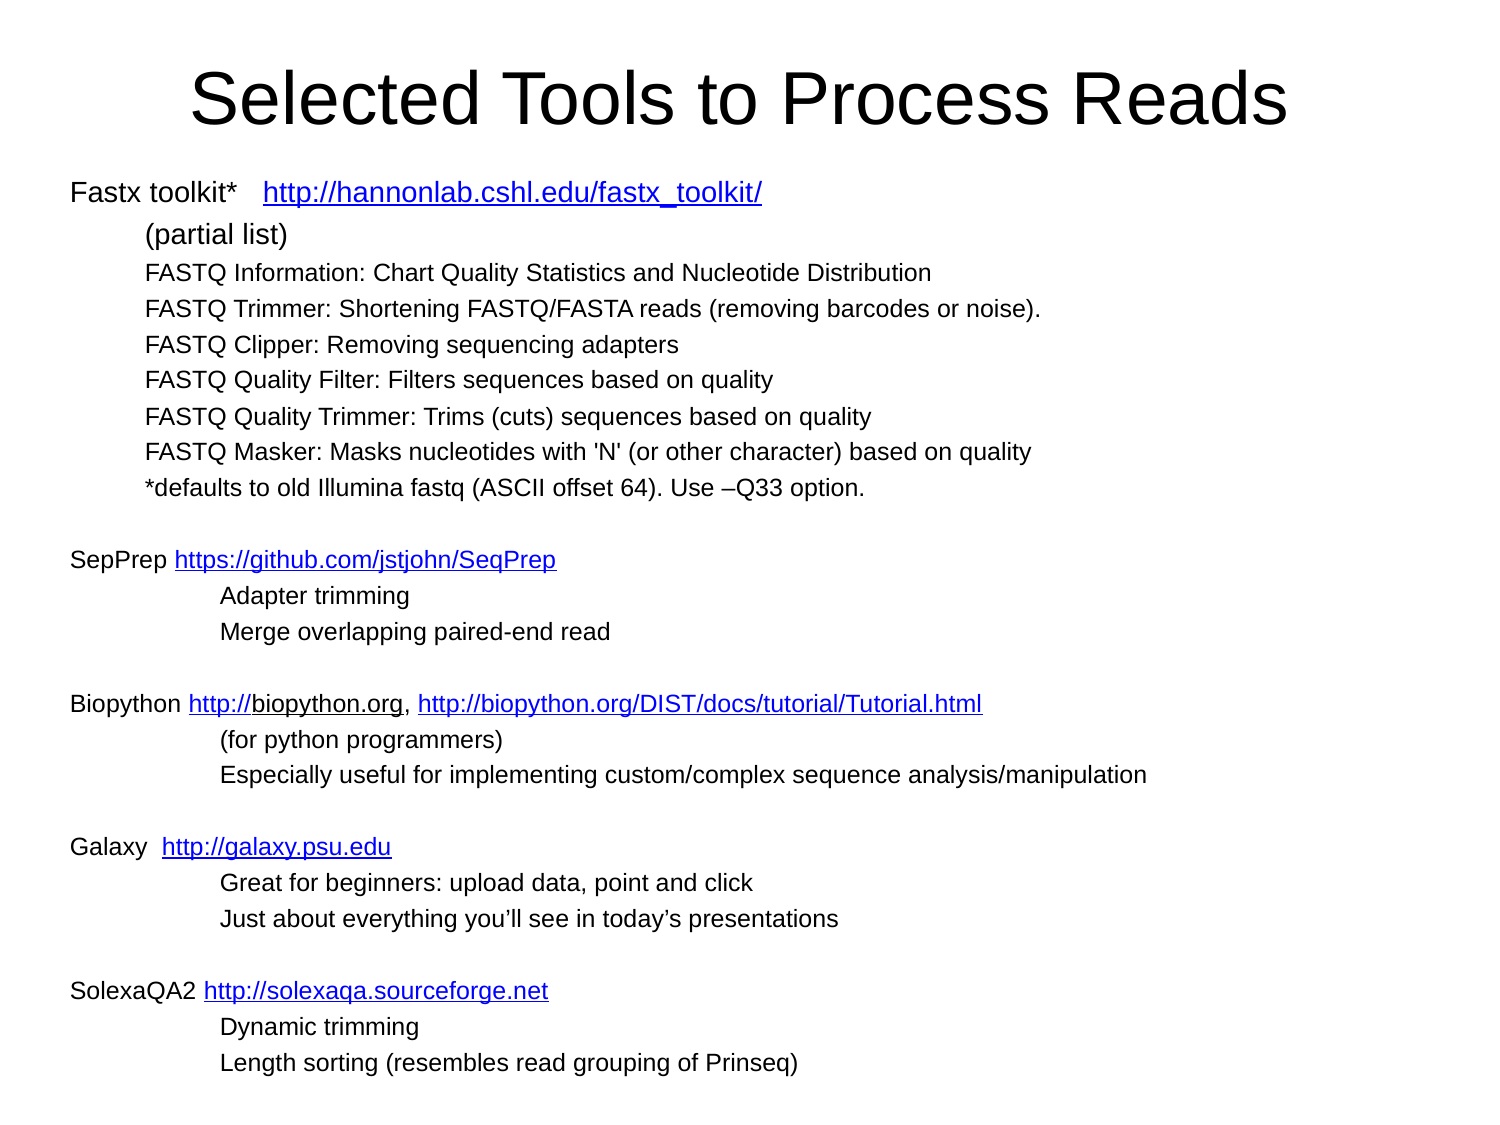

# Selected Tools to Process Reads
Fastx toolkit*   http://hannonlab.cshl.edu/fastx_toolkit/
(partial list)
FASTQ Information: Chart Quality Statistics and Nucleotide Distribution
FASTQ Trimmer: Shortening FASTQ/FASTA reads (removing barcodes or noise).
FASTQ Clipper: Removing sequencing adapters
FASTQ Quality Filter: Filters sequences based on quality
FASTQ Quality Trimmer: Trims (cuts) sequences based on quality
FASTQ Masker: Masks nucleotides with 'N' (or other character) based on quality
*defaults to old Illumina fastq (ASCII offset 64). Use –Q33 option.

SepPrep https://github.com/jstjohn/SeqPrep
	Adapter trimming
	Merge overlapping paired-end read

Biopython http://biopython.org, http://biopython.org/DIST/docs/tutorial/Tutorial.html
	(for python programmers)
	Especially useful for implementing custom/complex sequence analysis/manipulation

Galaxy  http://galaxy.psu.edu
	Great for beginners: upload data, point and click
	Just about everything you’ll see in today’s presentations

SolexaQA2 http://solexaqa.sourceforge.net
	Dynamic trimming
	Length sorting (resembles read grouping of Prinseq)